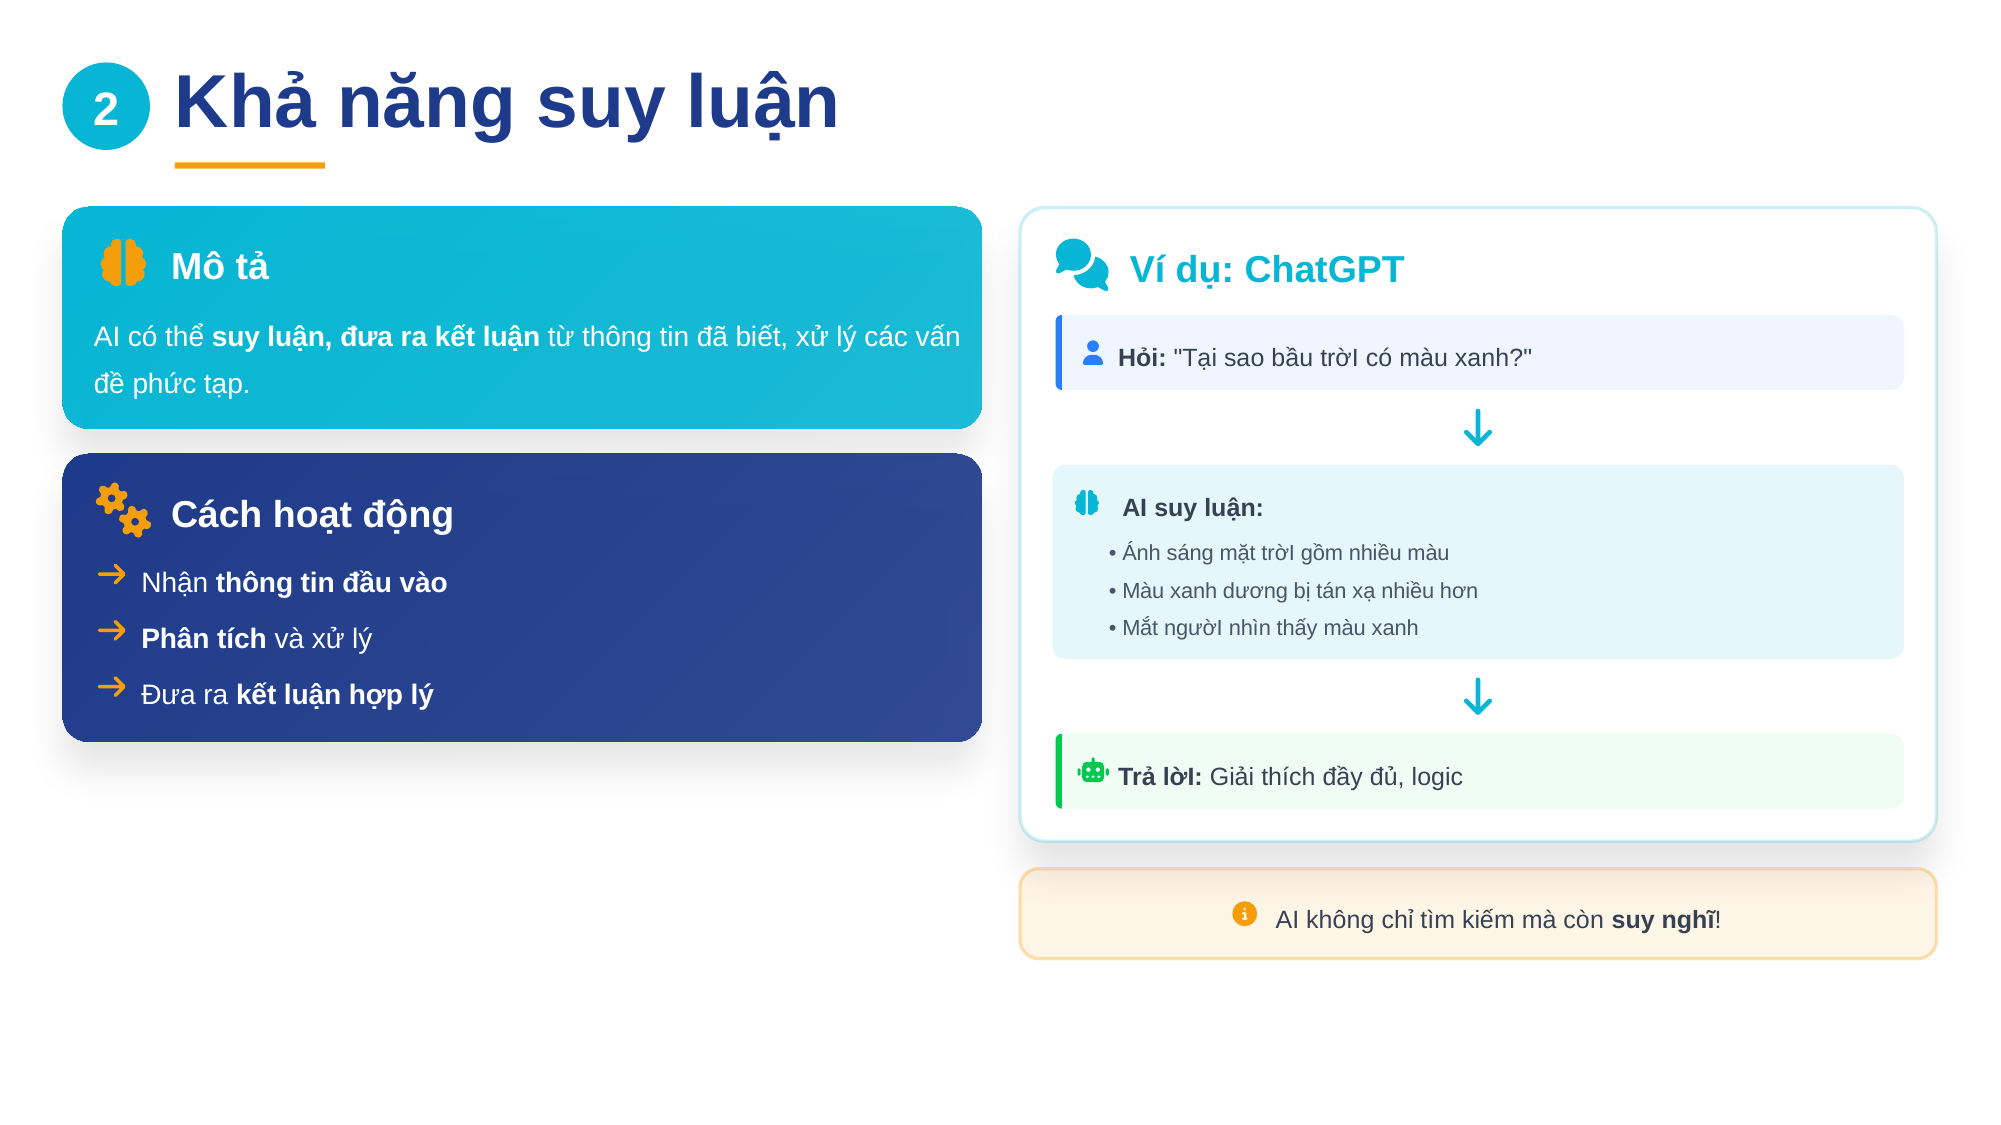

Khả năng suy luận
2

Mô tả

Ví dụ: ChatGPT

AI có thể suy luận, đưa ra kết luận từ thông tin đã biết, xử lý các vấn đề phức tạp.

Hỏi: "Tại sao bầu trờI có màu xanh?"

AI suy luận:
Cách hoạt động

• Ánh sáng mặt trờI gồm nhiều màu
Nhận thông tin đầu vào

• Màu xanh dương bị tán xạ nhiều hơn
• Mắt ngườI nhìn thấy màu xanh
Phân tích và xử lý

Đưa ra kết luận hợp lý

Trả lờI: Giải thích đầy đủ, logic

AI không chỉ tìm kiếm mà còn suy nghĩ!